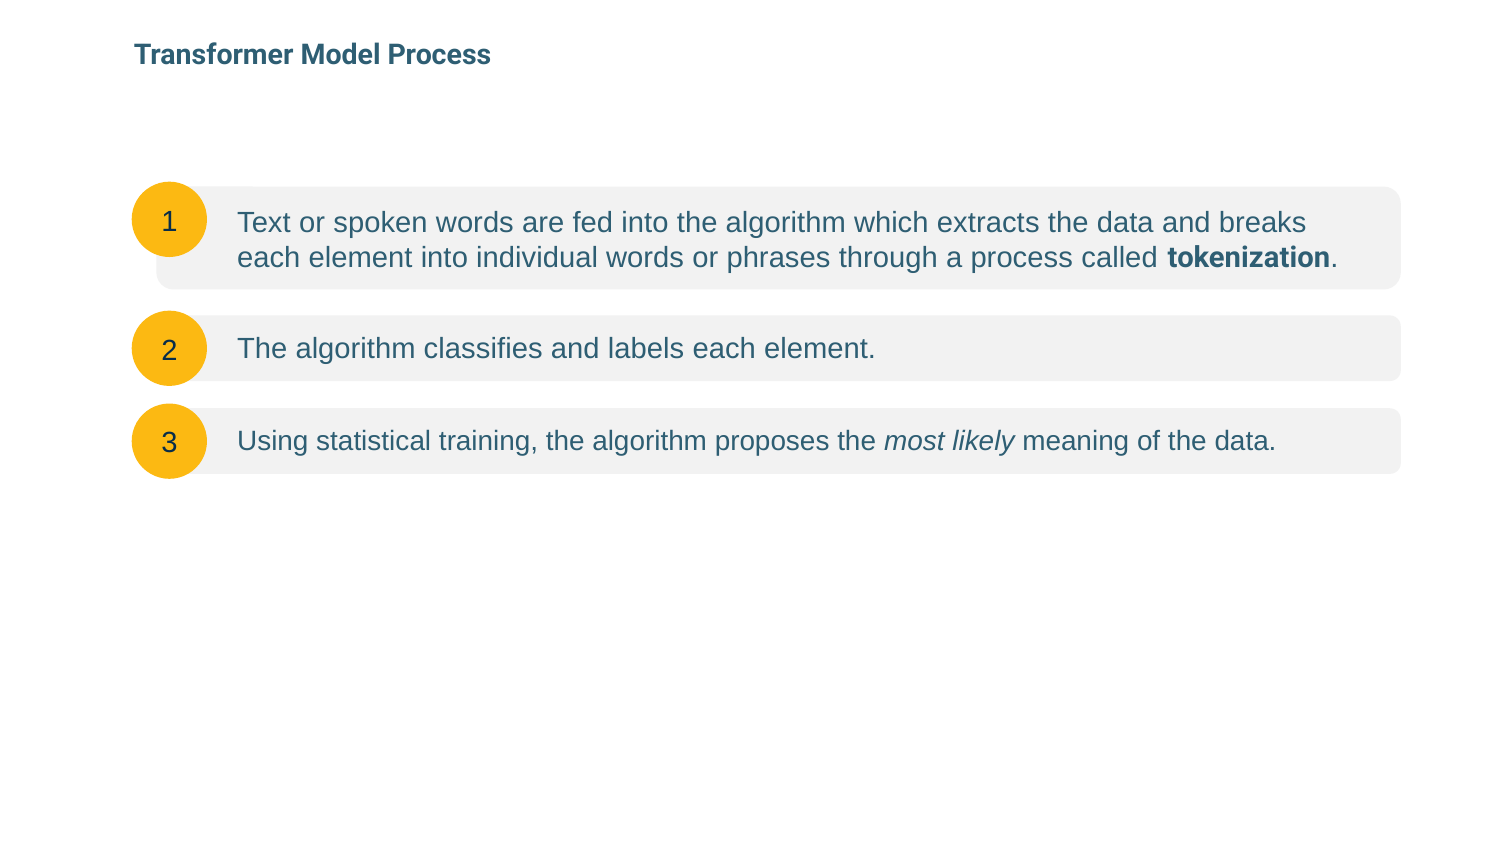

# Transformer Model Process

1

Text or spoken words are fed into the algorithm which extracts the data and breaks each element into individual words or phrases through a process called tokenization.
2
The algorithm classifies and labels each element.

3
Using statistical training, the algorithm proposes the most likely meaning of the data.